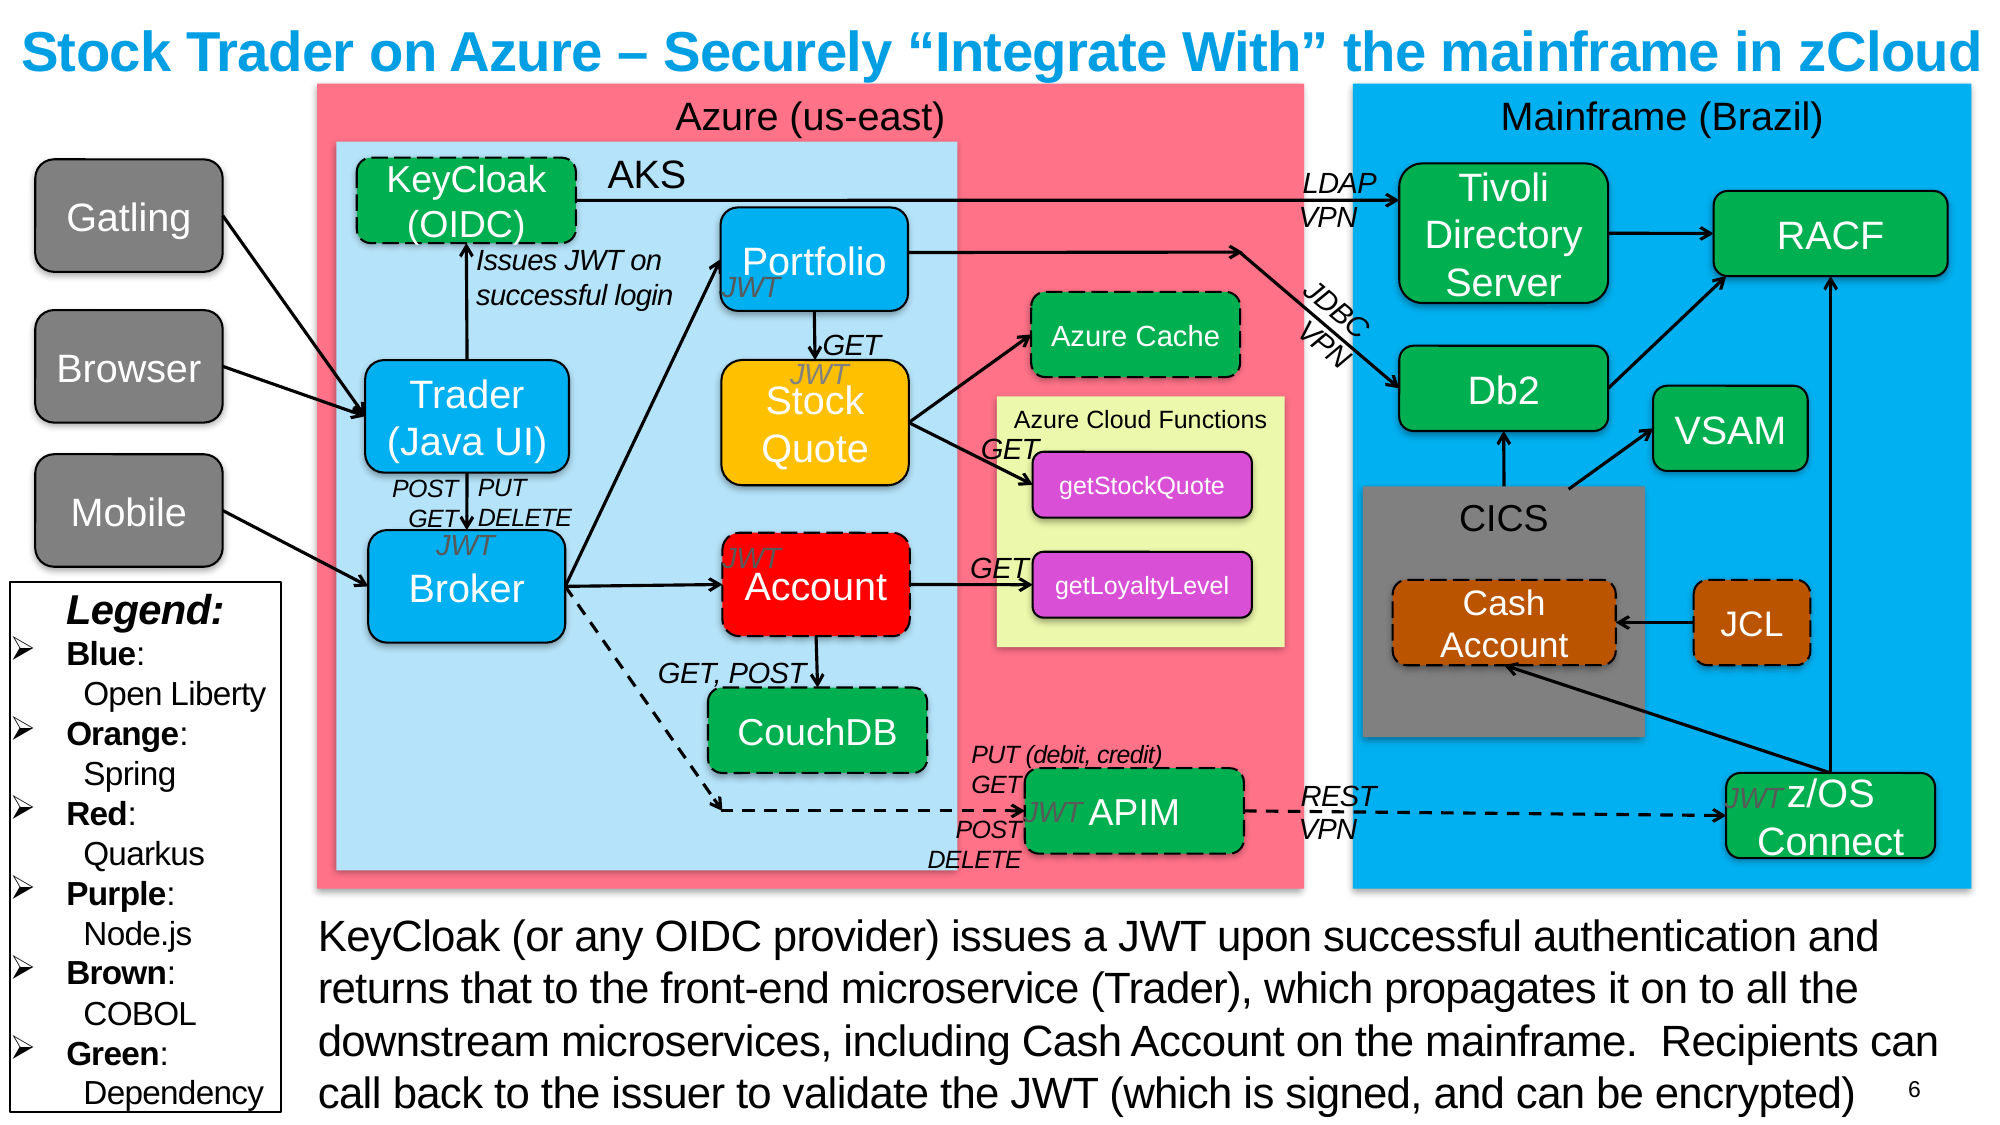

# Stock Trader on Azure – Securely “Integrate With” the mainframe in zCloud
Azure (us-east)
Mainframe (Brazil)

AKS
KeyCloak (OIDC)
Gatling
Tivoli Directory Server
LDAP
RACF
VPN
Portfolio
Issues JWT on successful login
JWT
JDBC
Azure Cache
Browser
VPN
GET
Db2
JWT
Stock Quote
Trader (Java UI)
VSAM
Azure Cloud Functions
GET
getStockQuote
Mobile
PUT
DELETE
POST
GET
CICS
JWT
Broker
Account
JWT
GET
getLoyaltyLevel
Cash Account
JCL
Legend:
Blue:
  Open Liberty
Orange:
  Spring
Red:
  Quarkus
Purple:
  Node.js
Brown:
  COBOL
Green:
  Dependency
GET, POST
CouchDB
PUT (debit, credit)
GET
APIM
z/OS Connect
REST
JWT
JWT
VPN
POST
DELETE
KeyCloak (or any OIDC provider) issues a JWT upon successful authentication and returns that to the front-end microservice (Trader), which propagates it on to all the downstream microservices, including Cash Account on the mainframe.  Recipients can call back to the issuer to validate the JWT (which is signed, and can be encrypted)